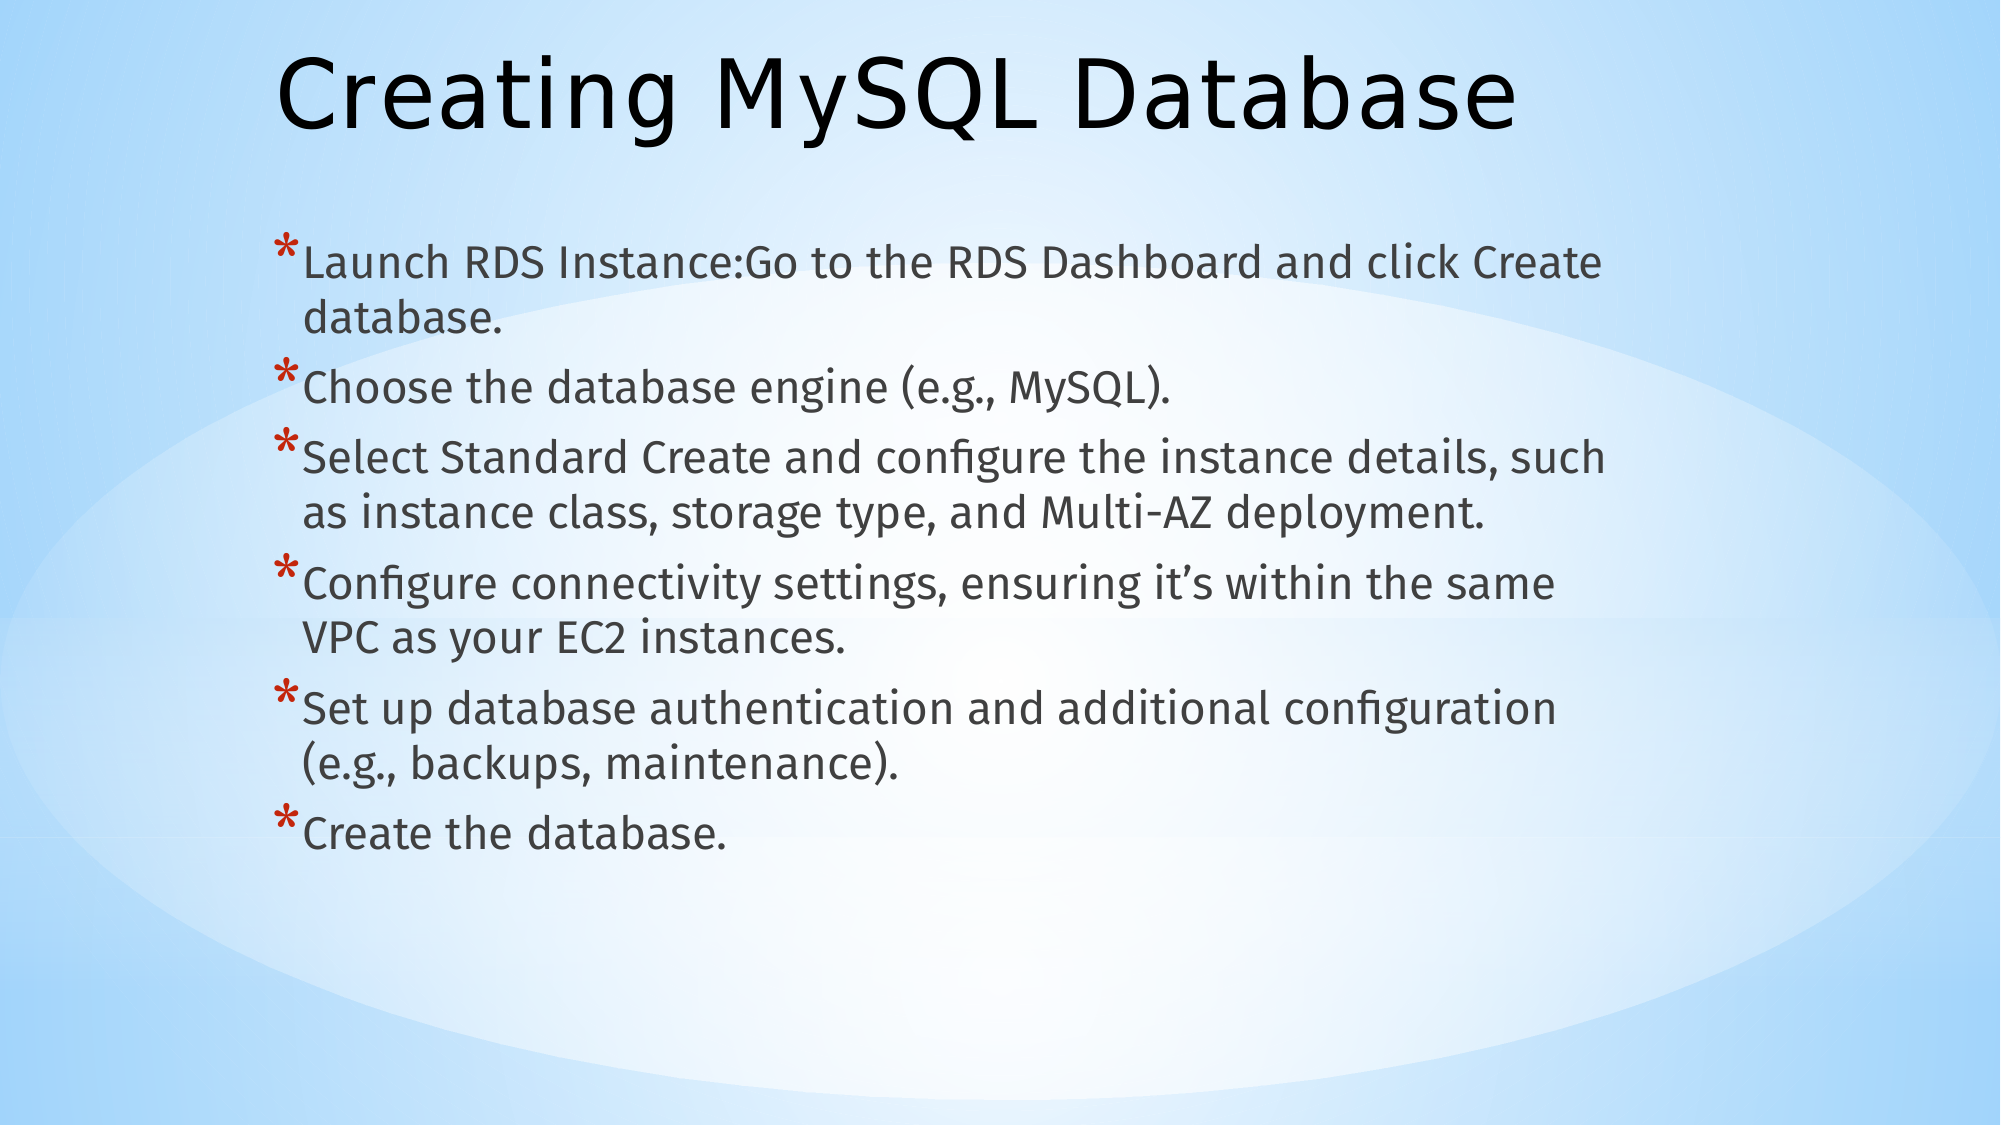

# Creating MySQL Database
Launch RDS Instance:Go to the RDS Dashboard and click Create database.
Choose the database engine (e.g., MySQL).
Select Standard Create and configure the instance details, such as instance class, storage type, and Multi-AZ deployment.
Configure connectivity settings, ensuring it’s within the same VPC as your EC2 instances.
Set up database authentication and additional configuration (e.g., backups, maintenance).
Create the database.